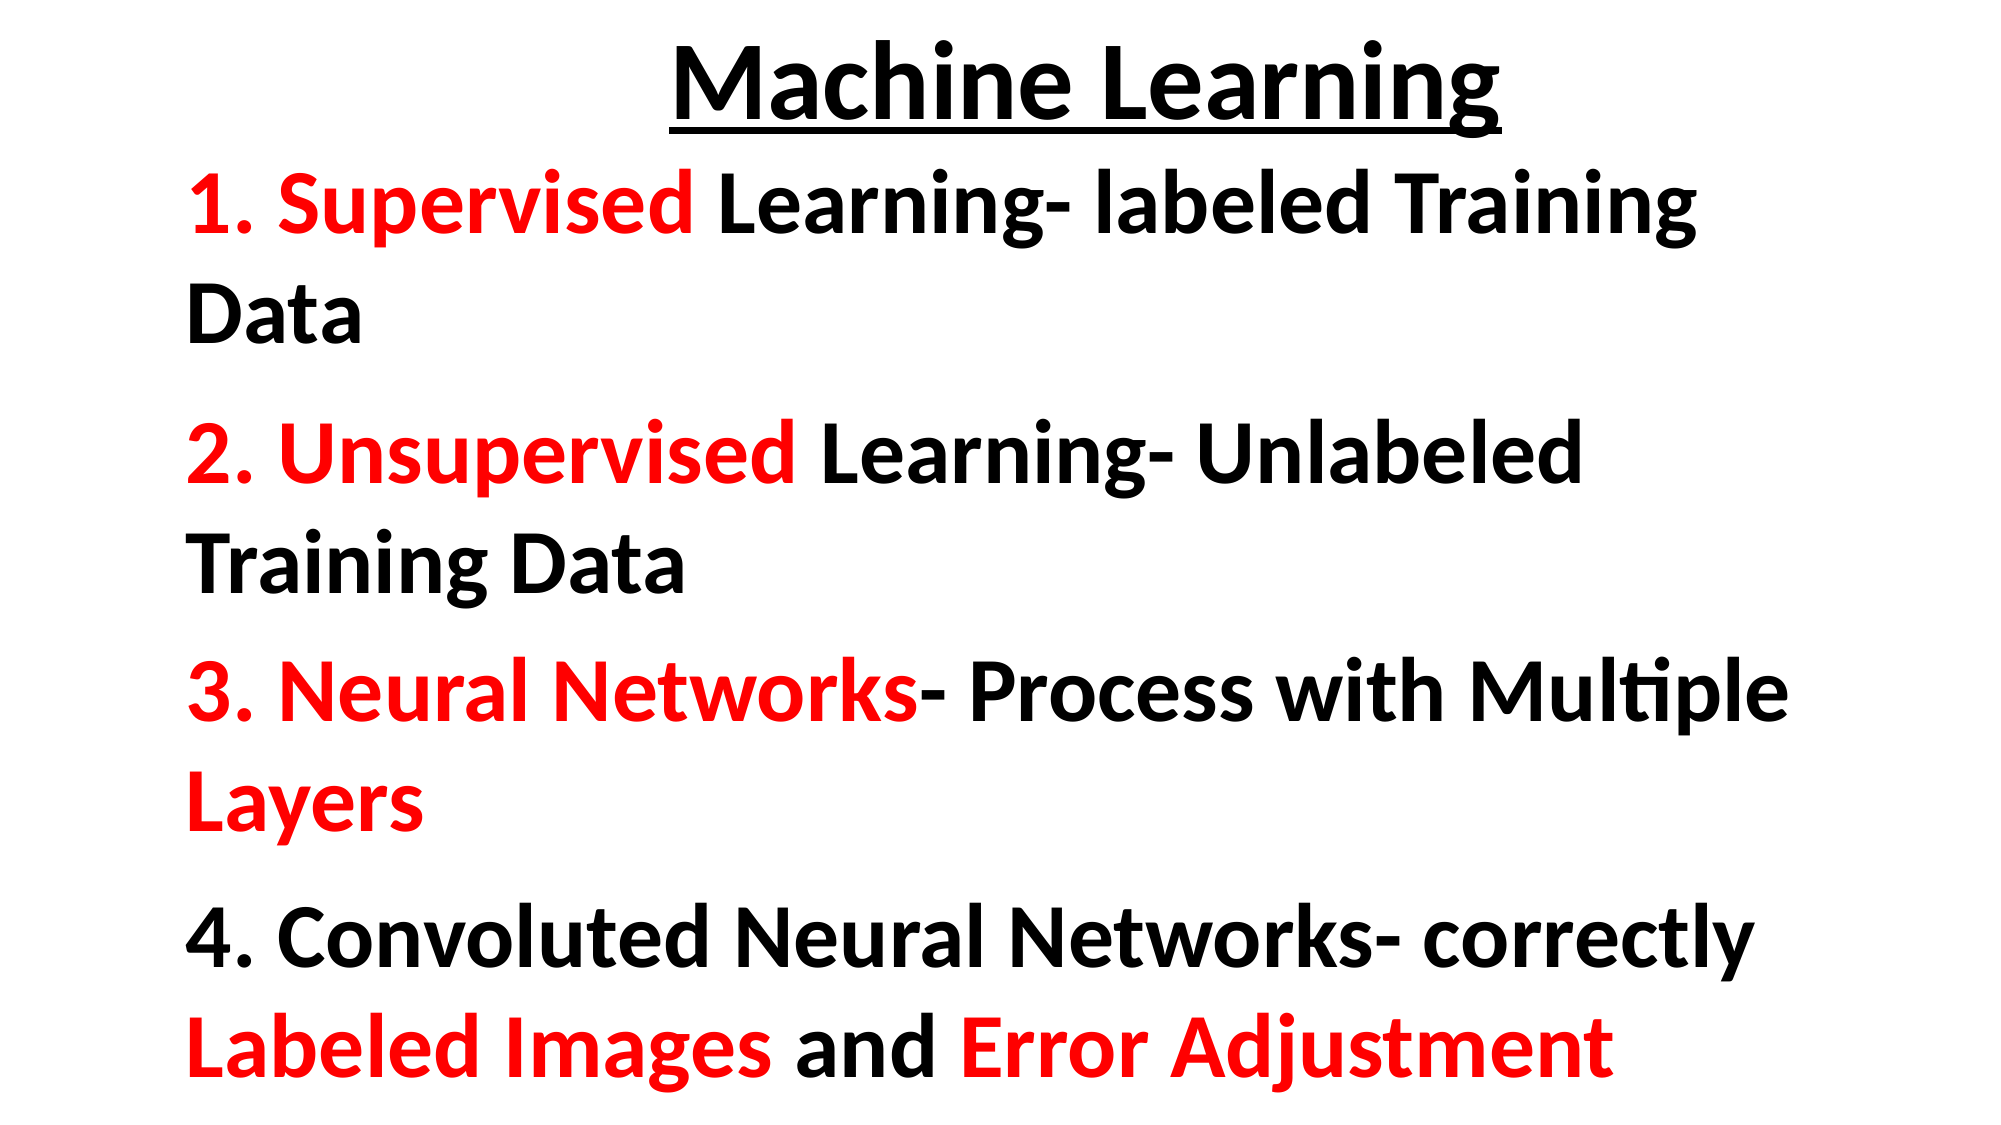

Machine Learning
1. Supervised Learning- labeled Training 	Data

2. Unsupervised Learning- Unlabeled 	Training Data

3. Neural Networks- Process with Multiple 	Layers

4. Convoluted Neural Networks- correctly 	Labeled Images and Error Adjustment